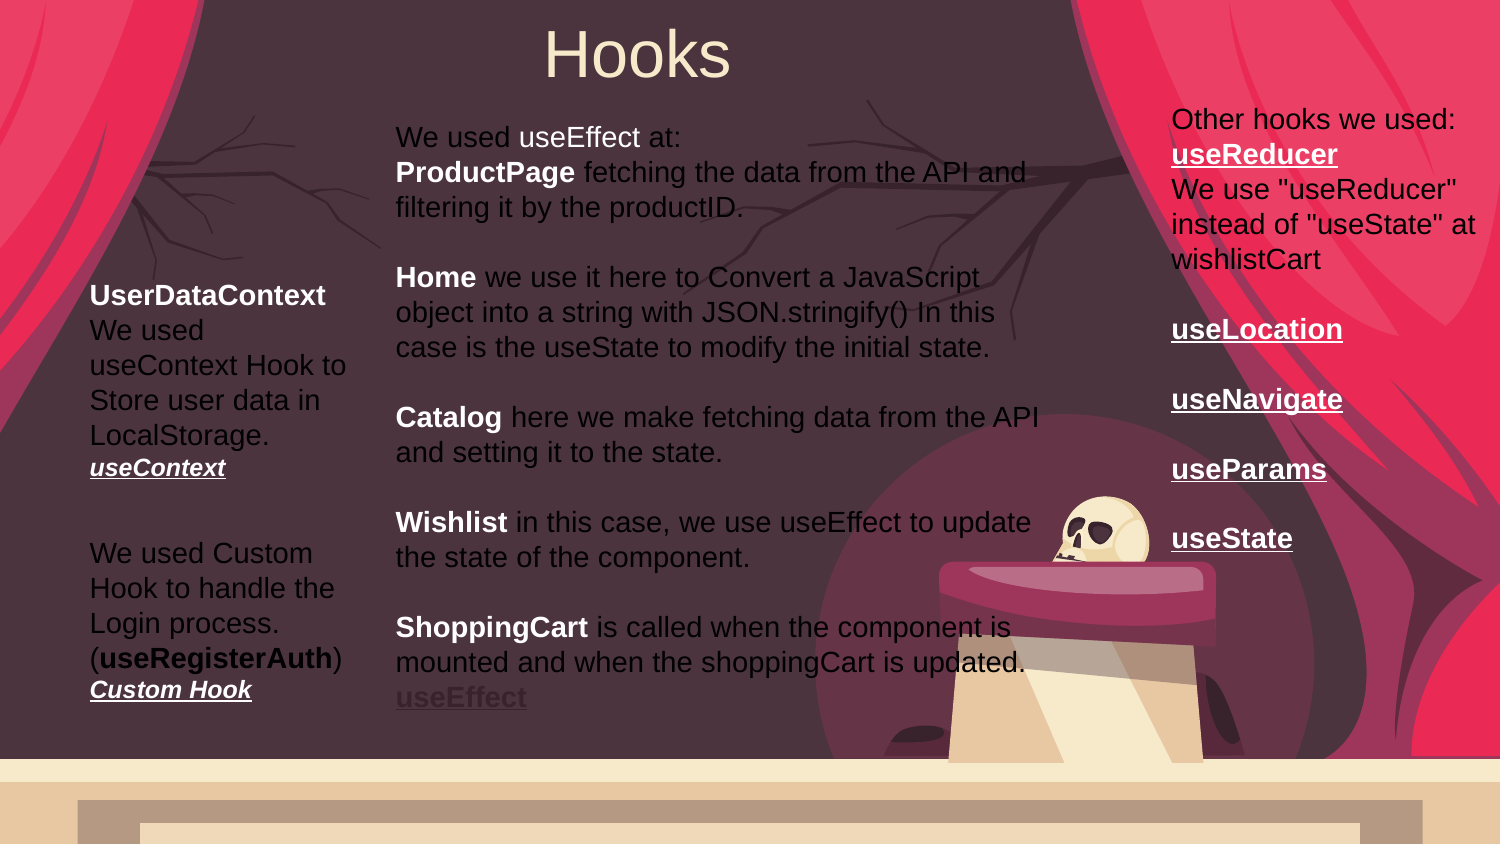

# Hooks
Other hooks we used:
useReducer
We use "useReducer" instead of "useState" at wishlistCart

useLocation

useNavigate

useParams

useState
We used useEffect at:
ProductPage fetching the data from the API and filtering it by the productID.

Home we use it here to Convert a JavaScript object into a string with JSON.stringify() In this case is the useState to modify the initial state.

Catalog here we make fetching data from the API and setting it to the state.

Wishlist in this case, we use useEffect to update the state of the component.

ShoppingCart is called when the component is mounted and when the shoppingCart is updated.
useEffect
UserDataContext We used useContext Hook to Store user data in LocalStorage.
useContext

We used Custom Hook to handle the Login process. (useRegisterAuth)
Custom Hook